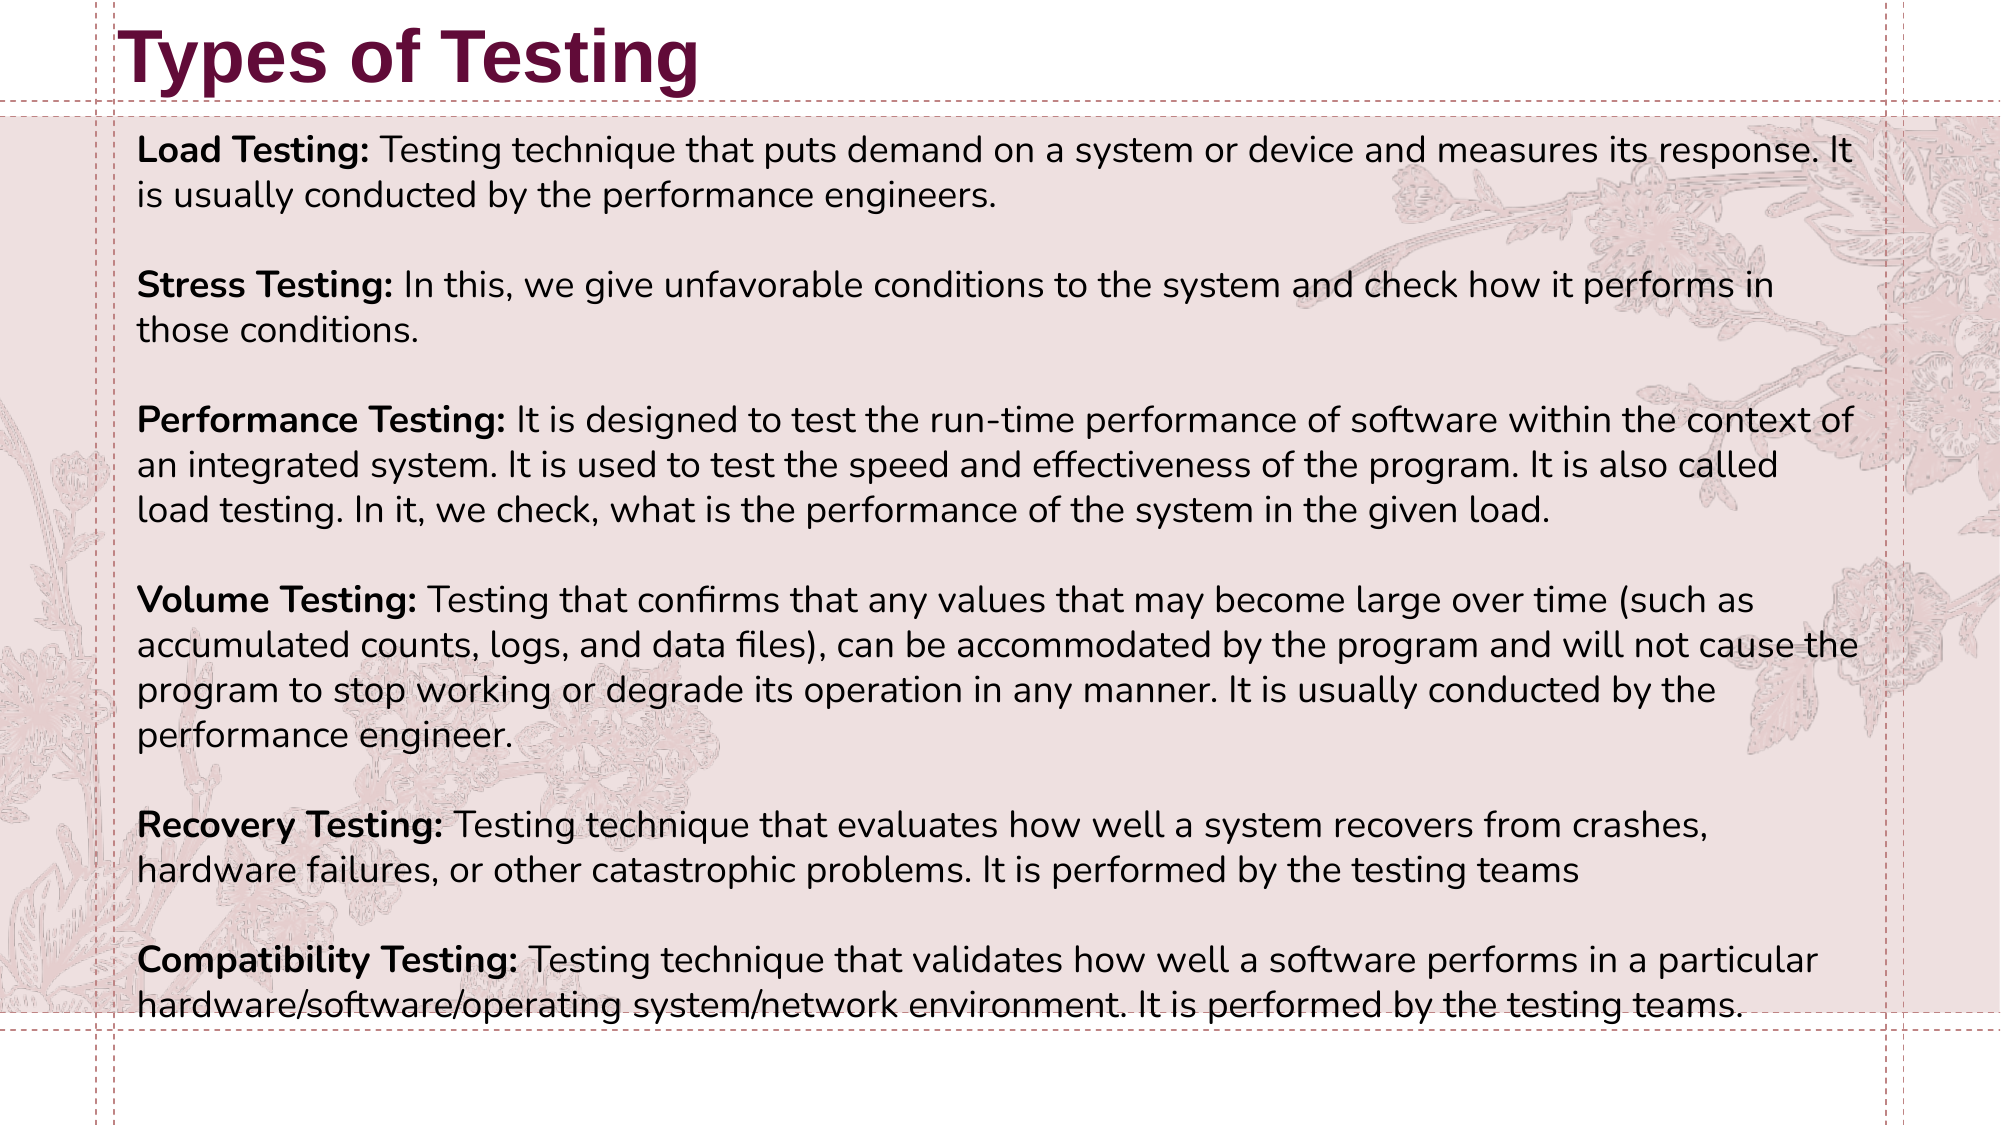

Types of Testing
Load Testing: Testing technique that puts demand on a system or device and measures its response. It is usually conducted by the performance engineers.
 
Stress Testing: In this, we give unfavorable conditions to the system and check how it performs in those conditions. 
Performance Testing: It is designed to test the run-time performance of software within the context of an integrated system. It is used to test the speed and effectiveness of the program. It is also called load testing. In it, we check, what is the performance of the system in the given load.
Volume Testing: Testing that confirms that any values that may become large over time (such as accumulated counts, logs, and data files), can be accommodated by the program and will not cause the program to stop working or degrade its operation in any manner. It is usually conducted by the performance engineer. 
Recovery Testing: Testing technique that evaluates how well a system recovers from crashes, hardware failures, or other catastrophic problems. It is performed by the testing teams
Compatibility Testing: Testing technique that validates how well a software performs in a particular hardware/software/operating system/network environment. It is performed by the testing teams.